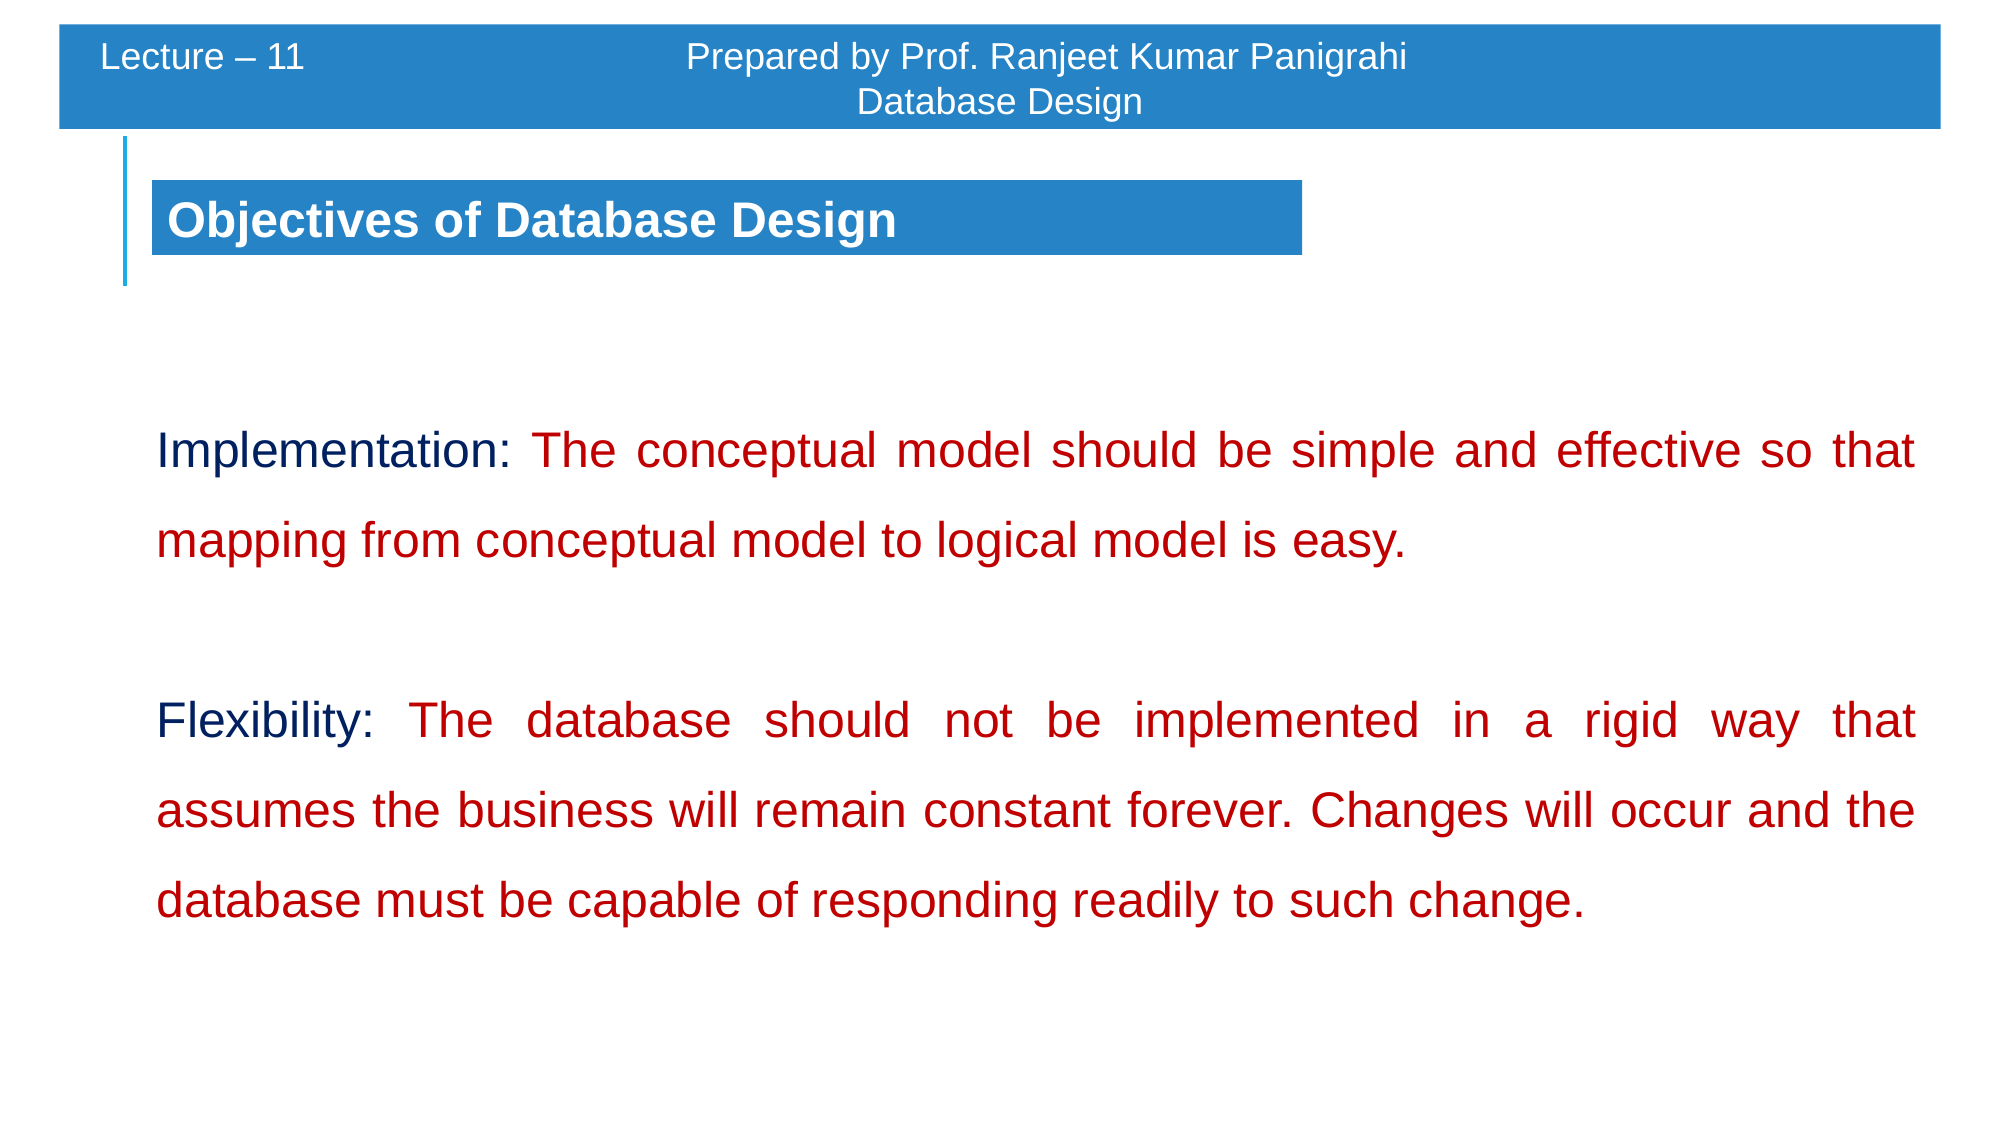

Lecture – 11 		             Prepared by Prof. Ranjeet Kumar Panigrahi				Database Design
Objectives of Database Design
Implementation: The conceptual model should be simple and effective so that mapping from conceptual model to logical model is easy.

Flexibility: The database should not be implemented in a rigid way that assumes the business will remain constant forever. Changes will occur and the database must be capable of responding readily to such change.